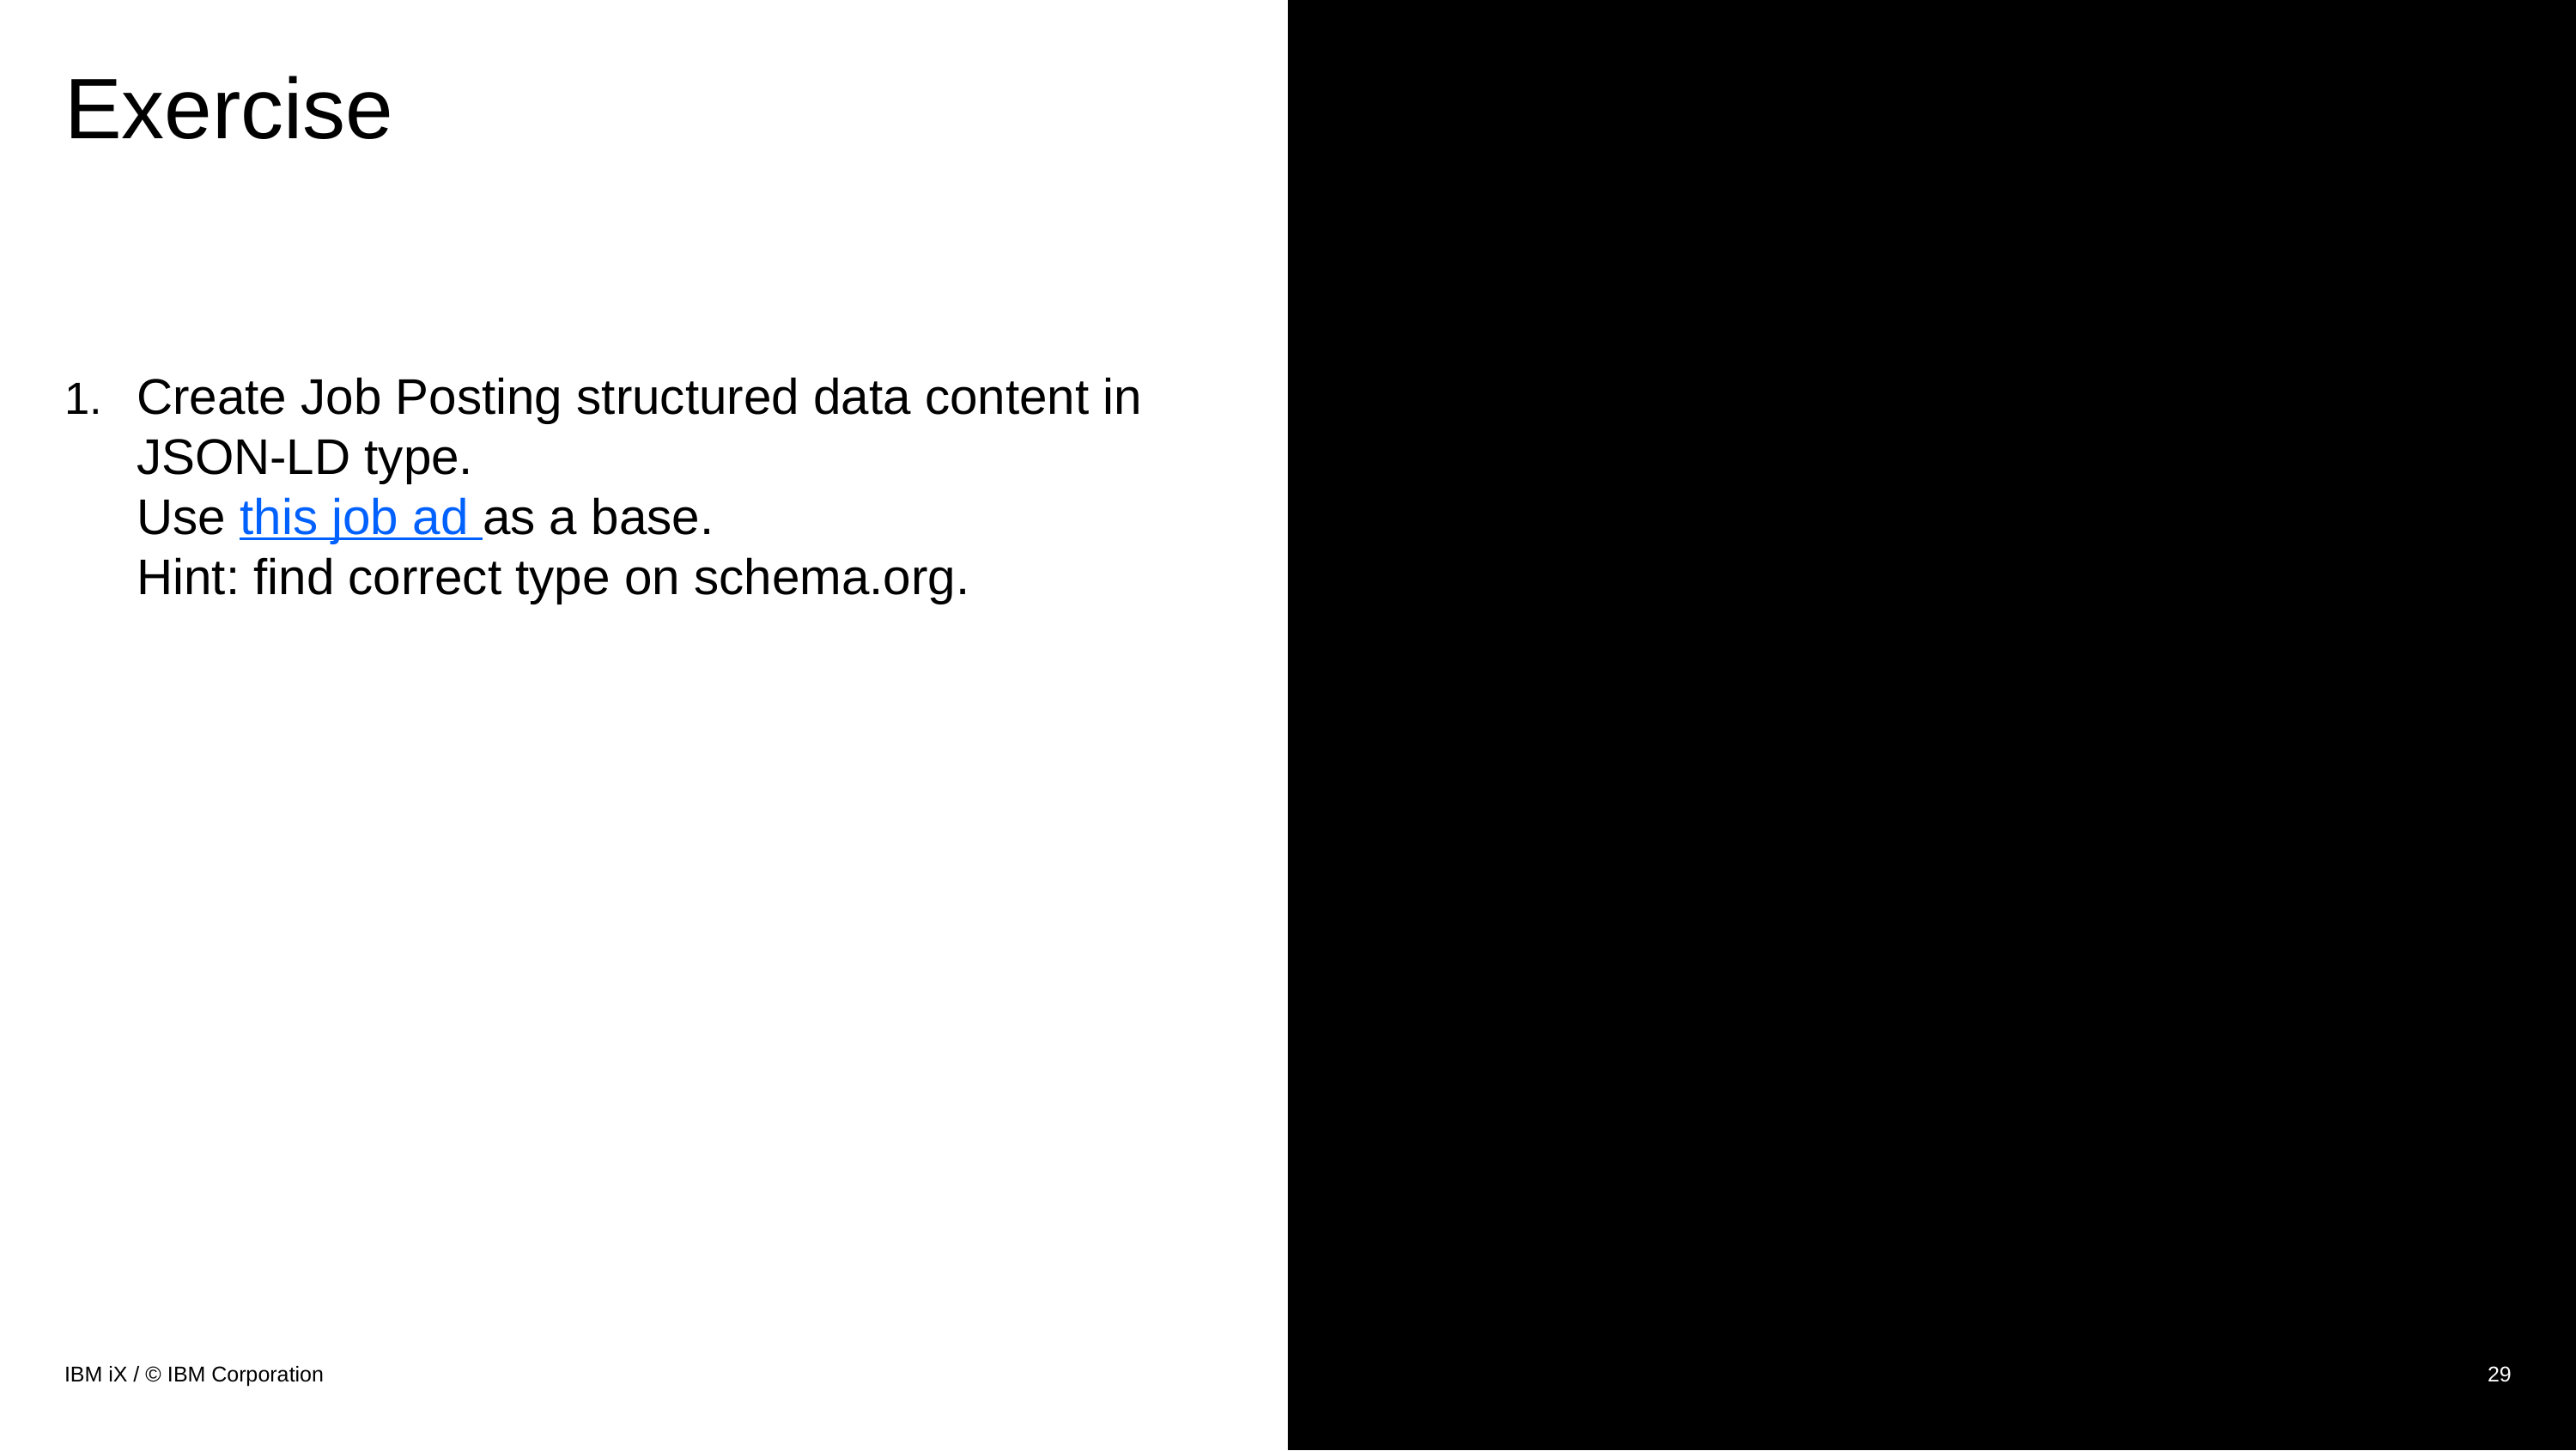

# Exercise

Create Job Posting structured data content in JSON-LD type.
Use this job ad as a base.
Hint: find correct type on schema.org.

IBM iX / © IBM Corporation
29